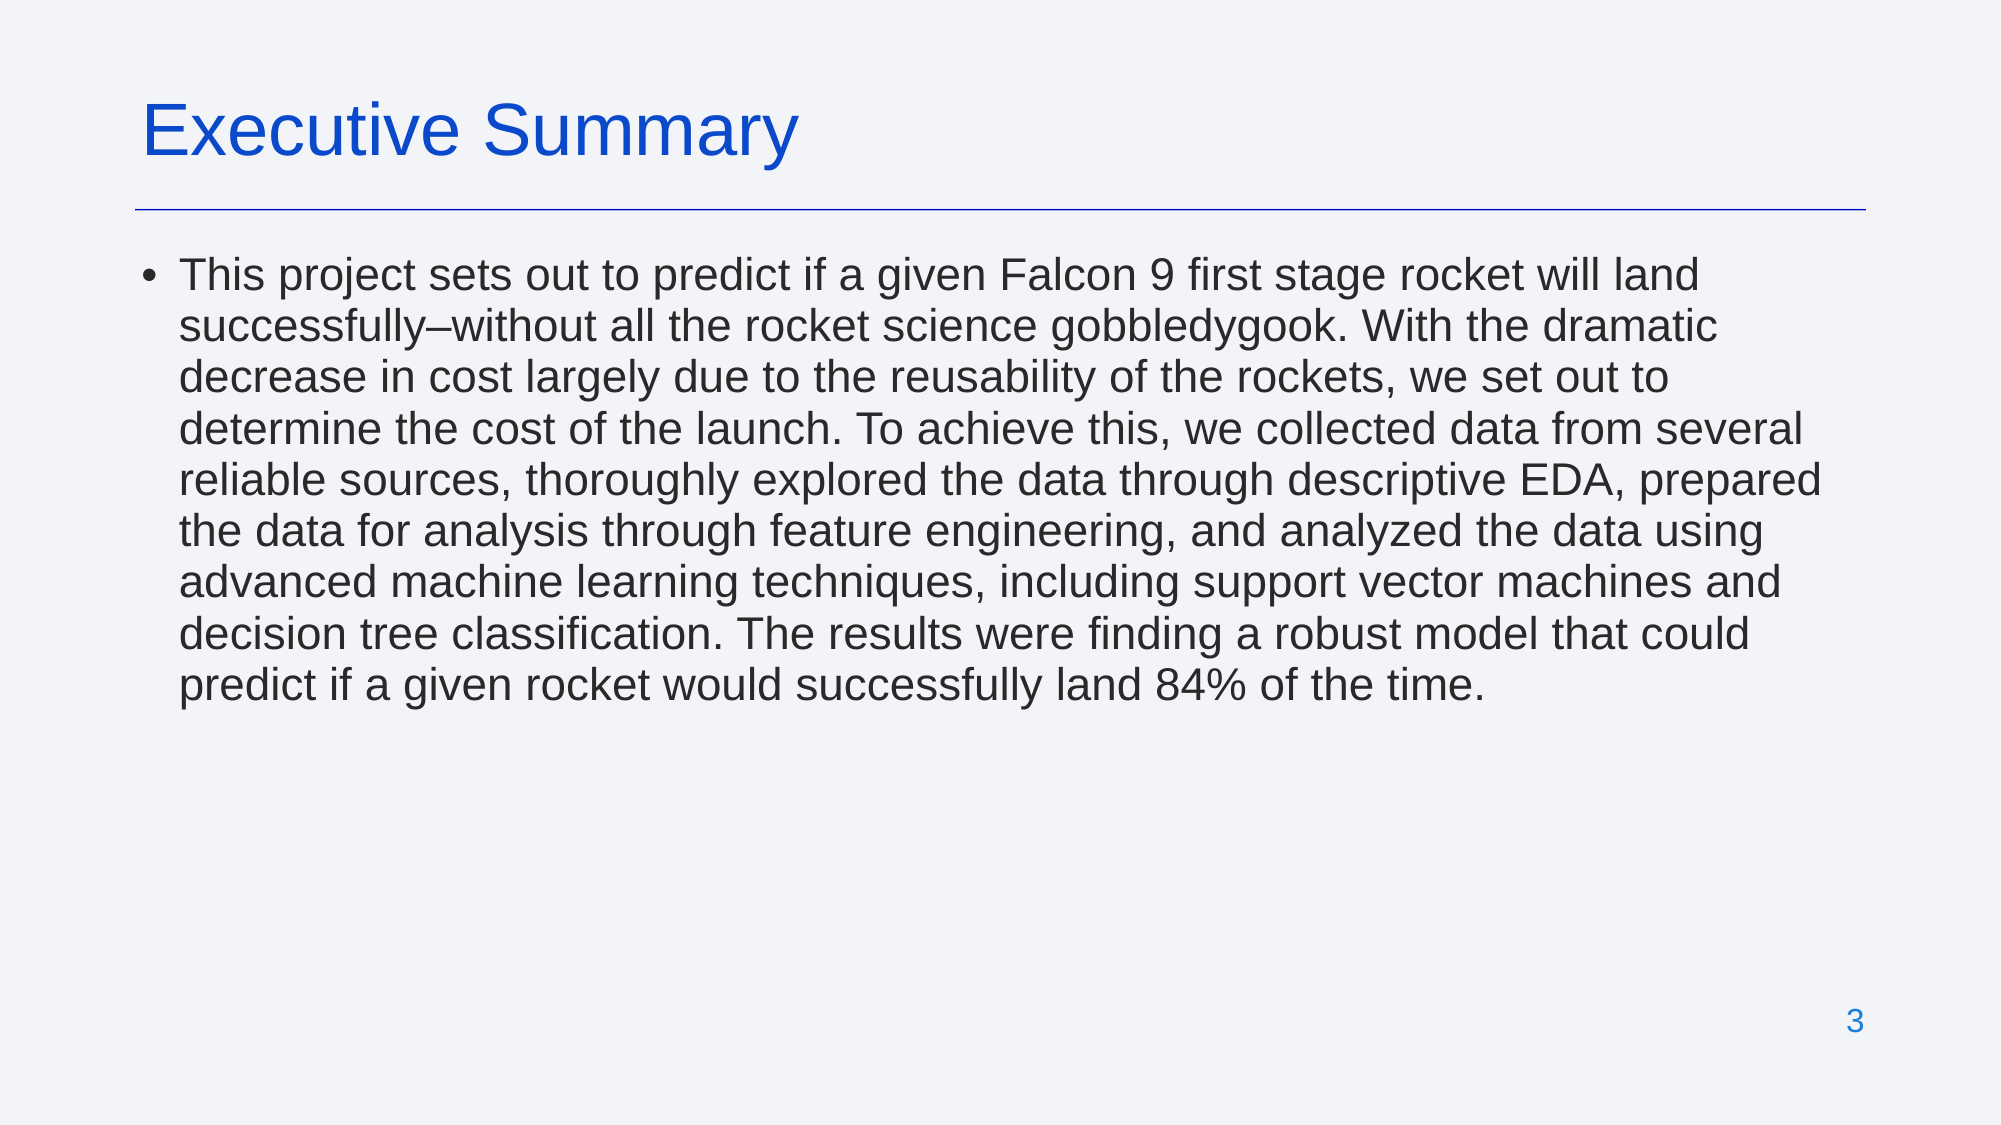

Executive Summary
This project sets out to predict if a given Falcon 9 first stage rocket will land successfully–without all the rocket science gobbledygook. With the dramatic decrease in cost largely due to the reusability of the rockets, we set out to determine the cost of the launch. To achieve this, we collected data from several reliable sources, thoroughly explored the data through descriptive EDA, prepared the data for analysis through feature engineering, and analyzed the data using advanced machine learning techniques, including support vector machines and decision tree classification. The results were finding a robust model that could predict if a given rocket would successfully land 84% of the time.
3